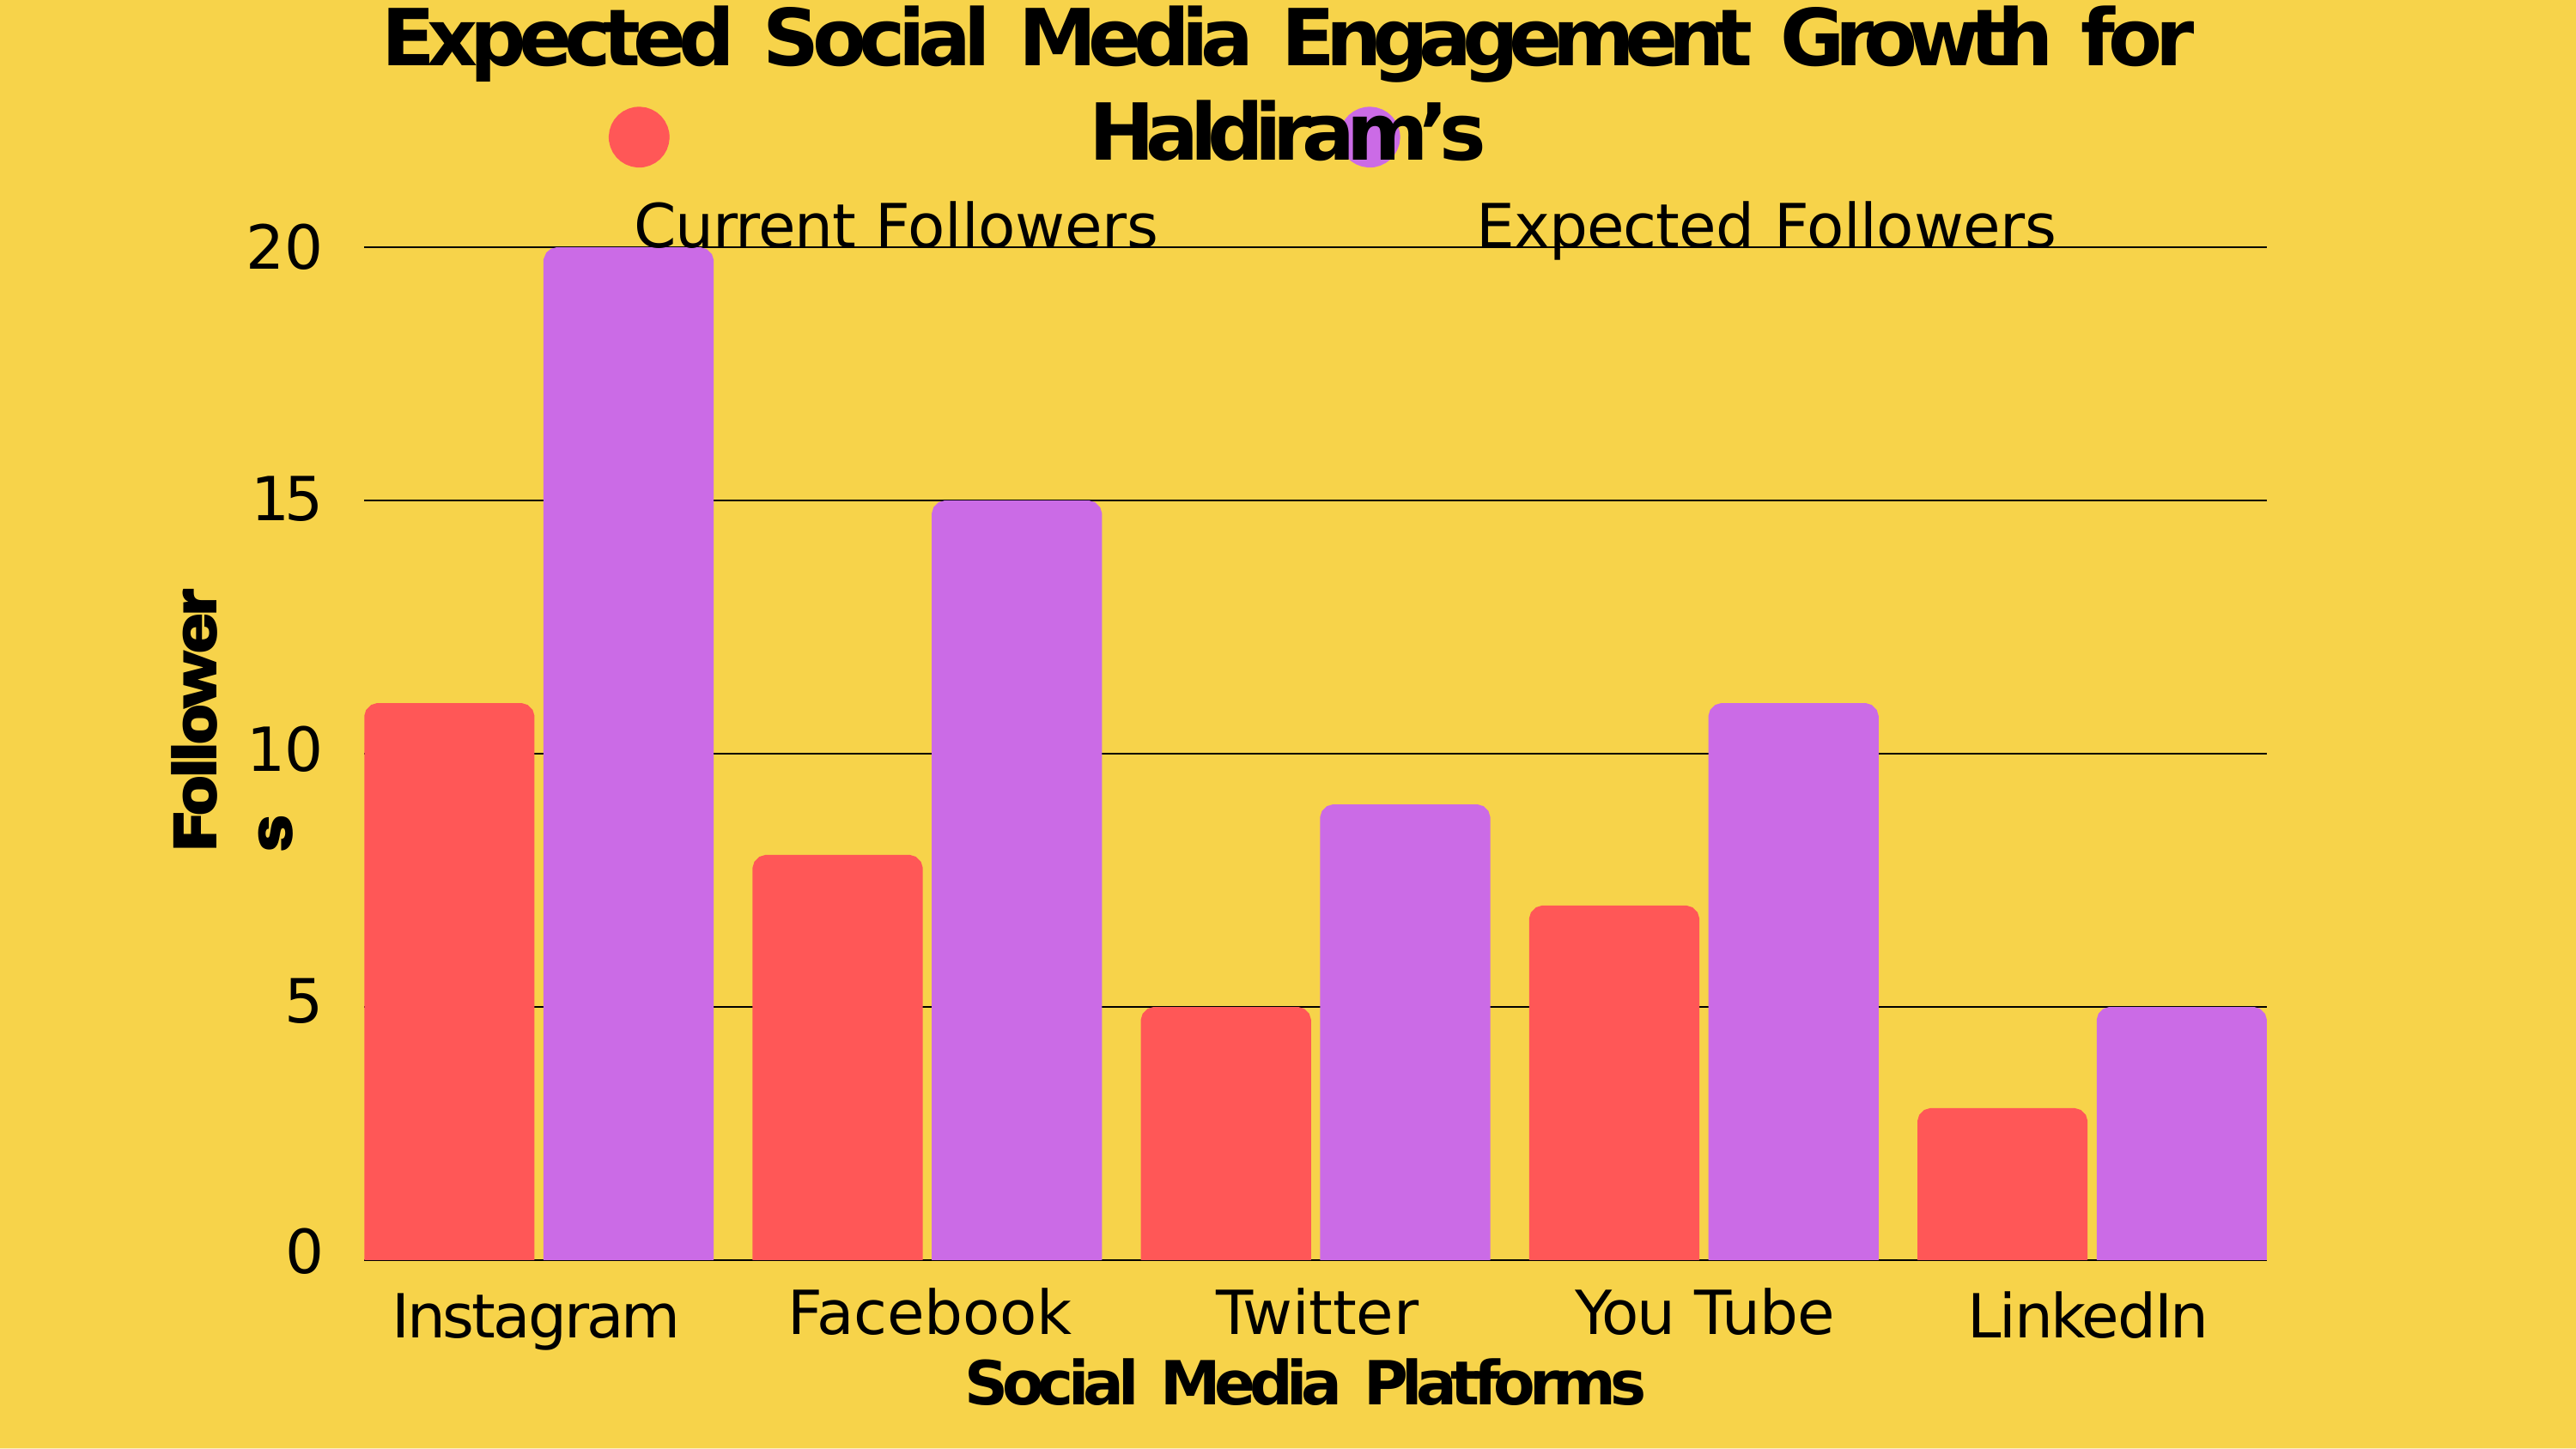

# Expected Social Media Engagement Growth for Haldiram’s
Current Followers	Expected Followers

20

15

10

5

0

Followers
Instagram
Facebook	Twitter	You Tube
Social Media Platforms
LinkedIn